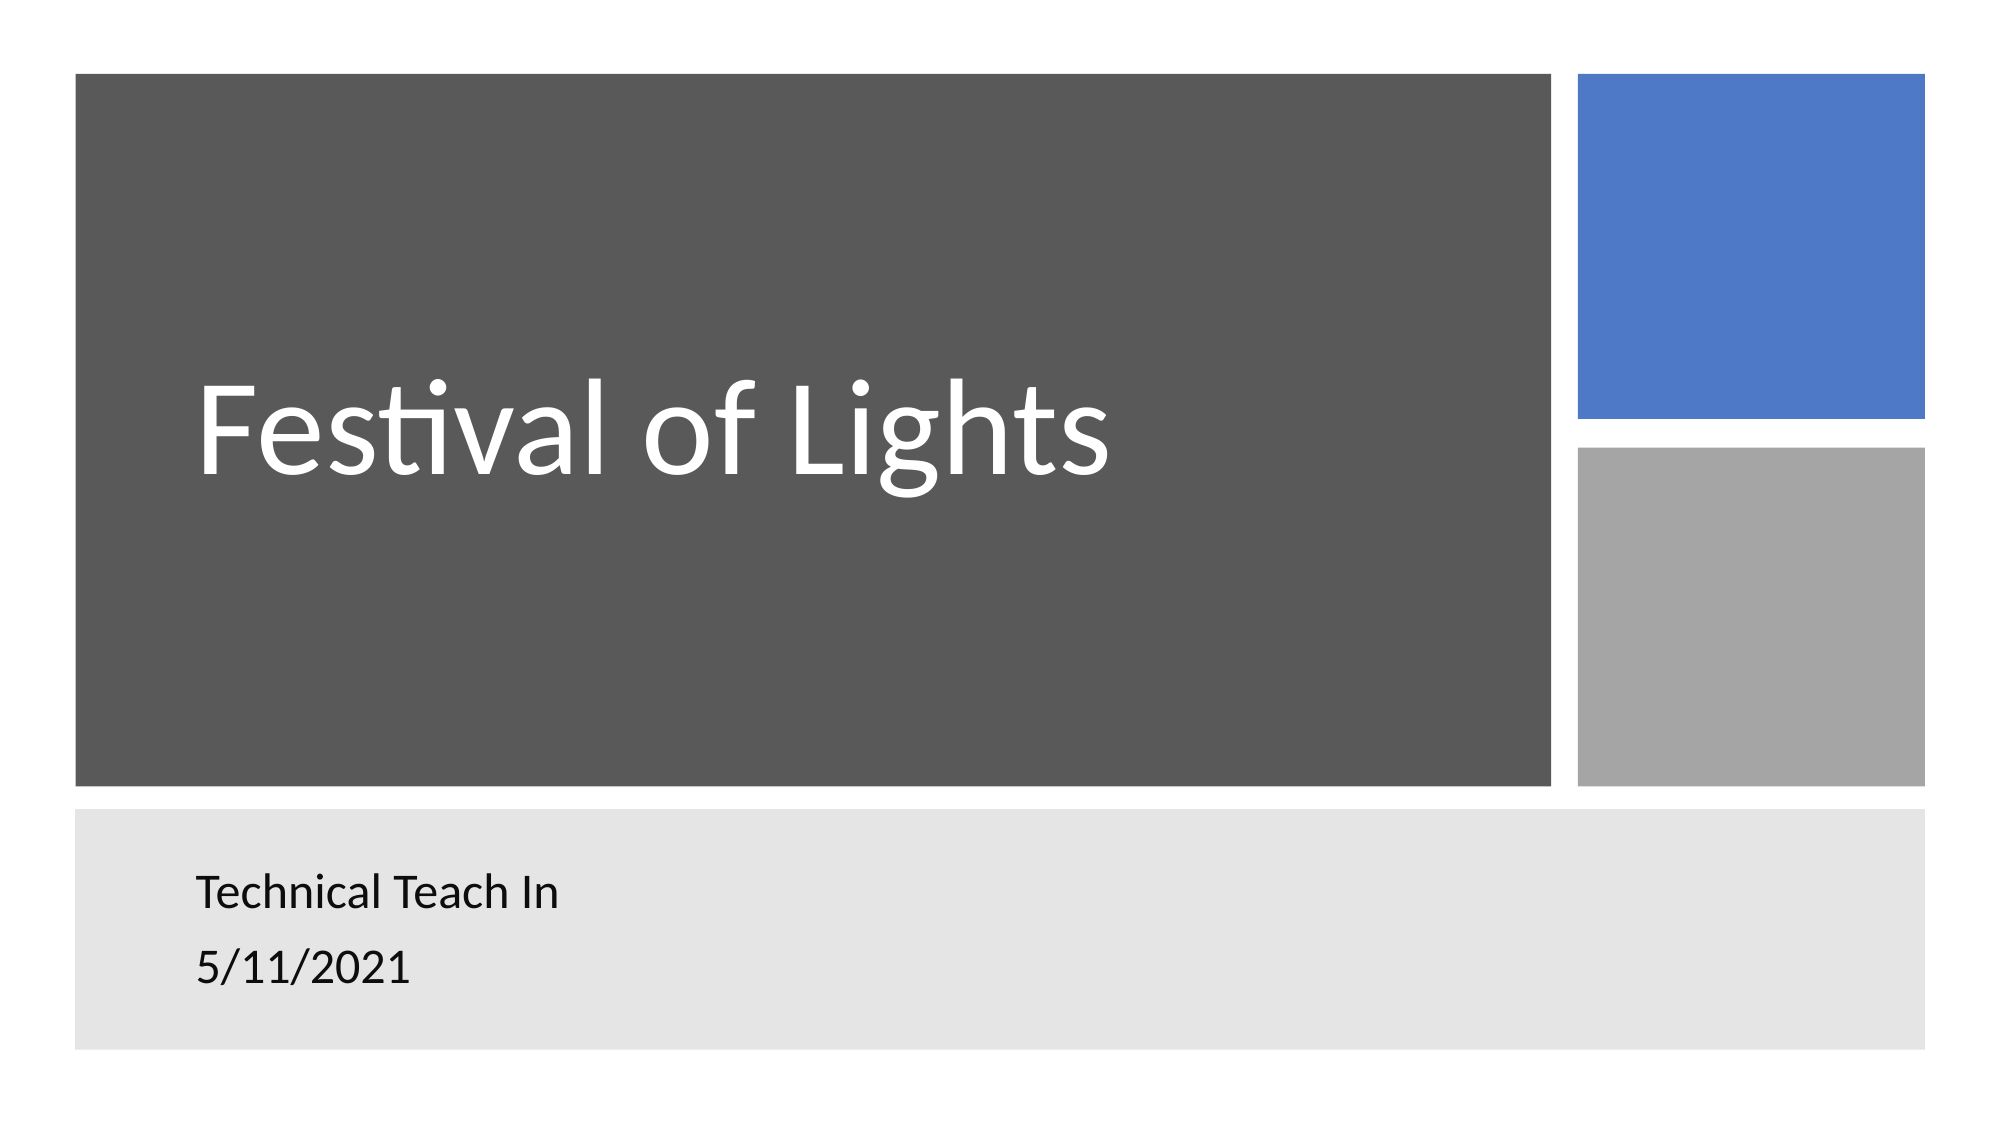

# Festival of Lights

Technical Teach In
5/11/2021